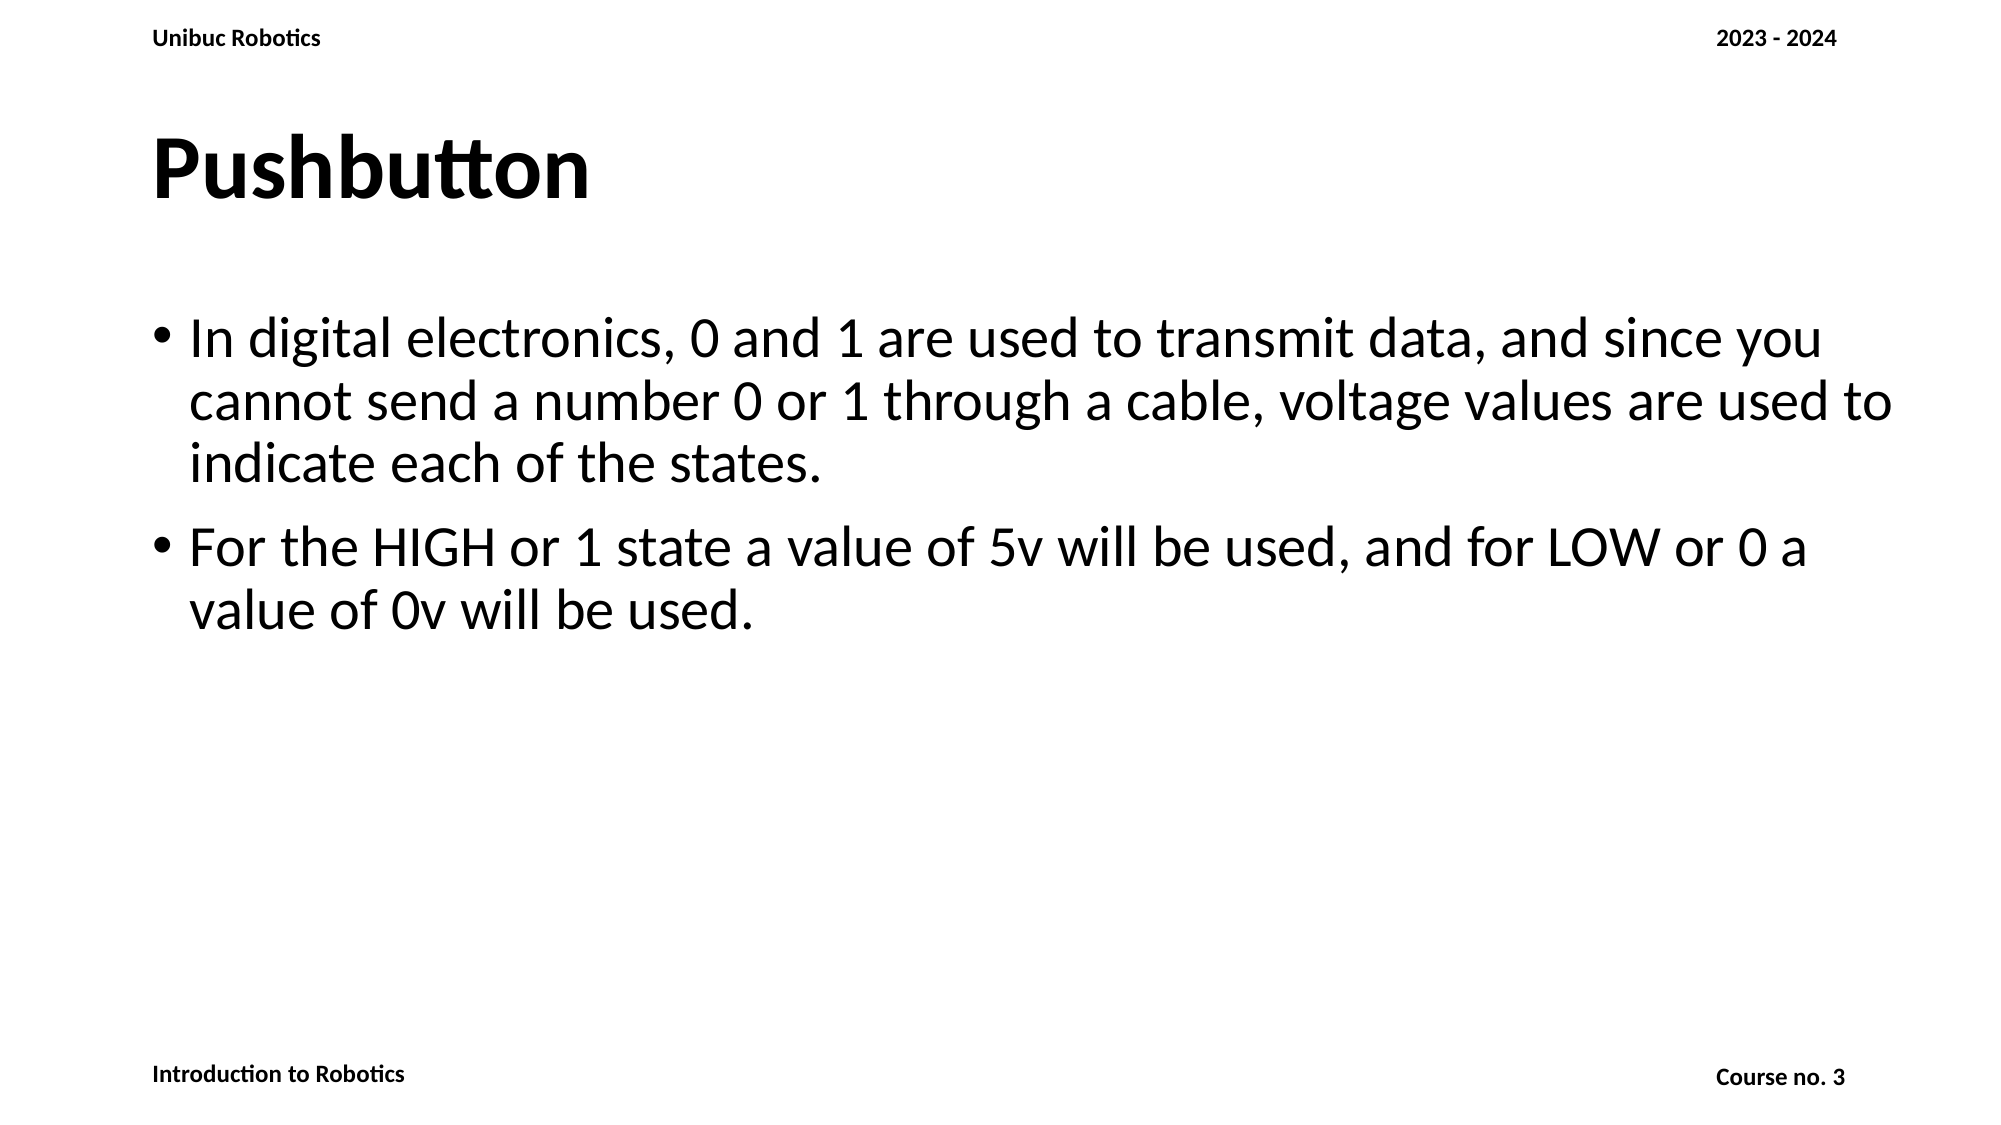

# Pushbutton
In digital electronics, 0 and 1 are used to transmit data, and since you cannot send a number 0 or 1 through a cable, voltage values ​​are used to indicate each of the states.
For the HIGH or 1 state a value of 5v will be used, and for LOW or 0 a value of 0v will be used.